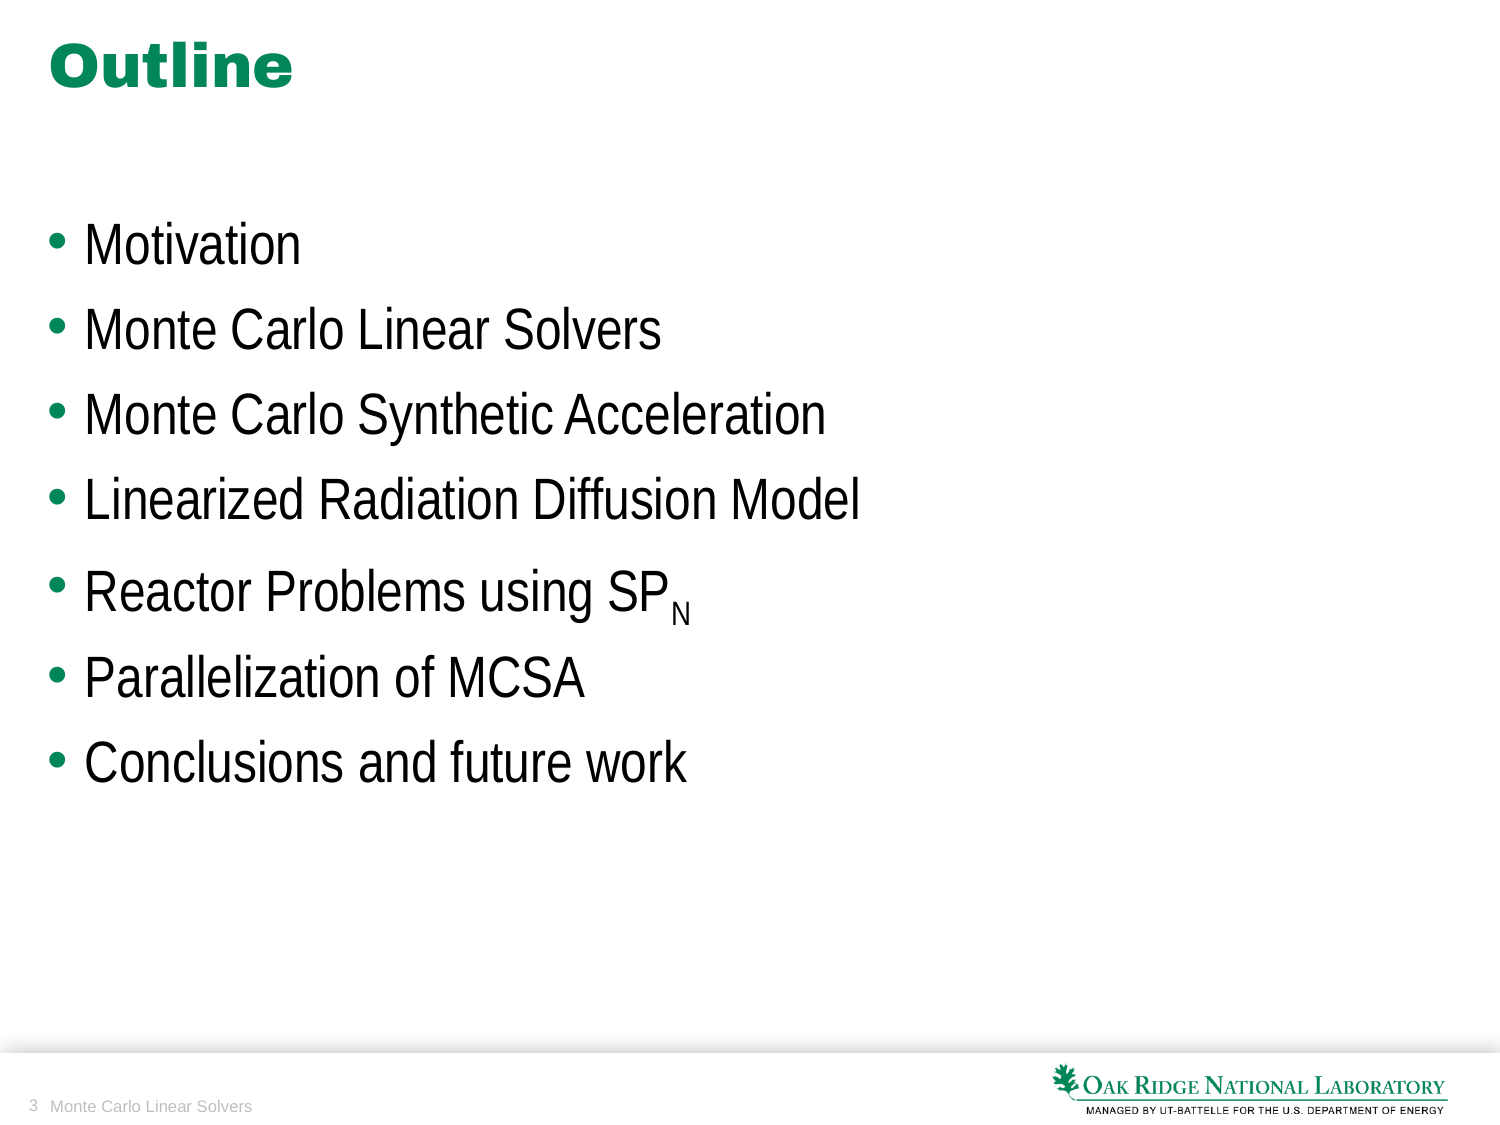

# Outline
Motivation
Monte Carlo Linear Solvers
Monte Carlo Synthetic Acceleration
Linearized Radiation Diffusion Model
Reactor Problems using SPN
Parallelization of MCSA
Conclusions and future work